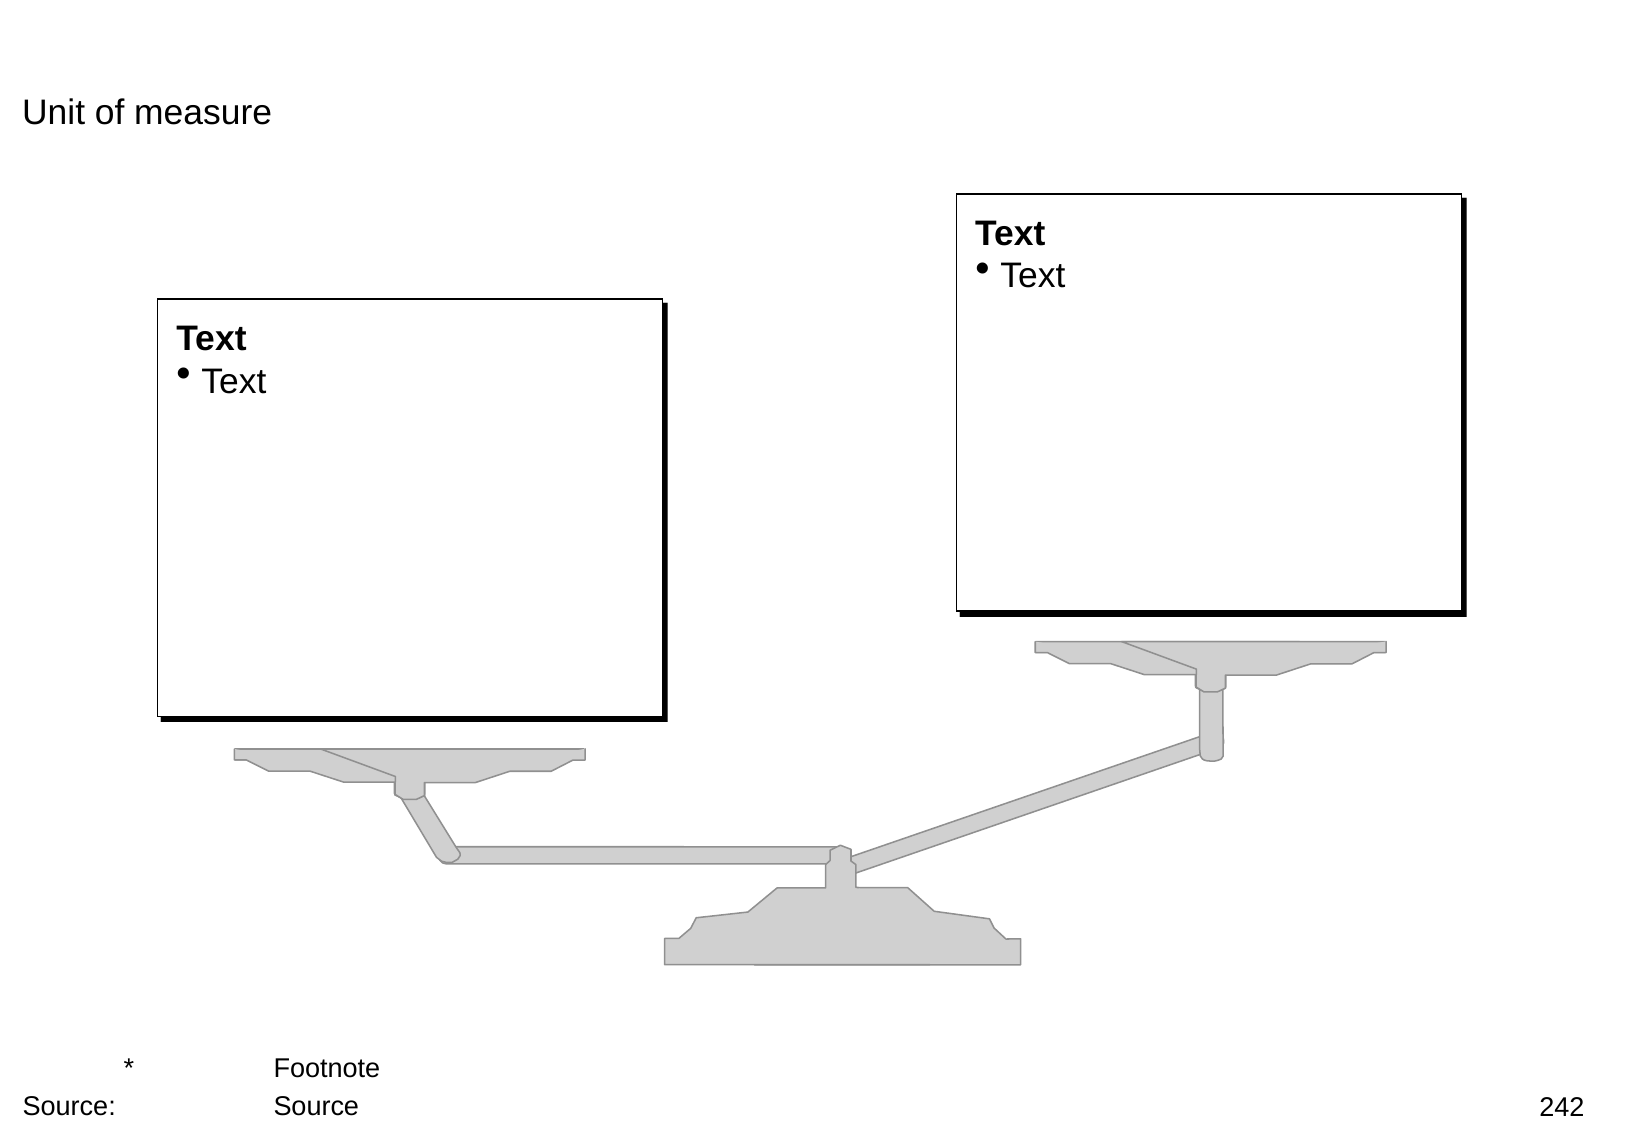

#
Unit of measure

Text
Text

Text
Text

	*	Footnote
Source:		Source
242